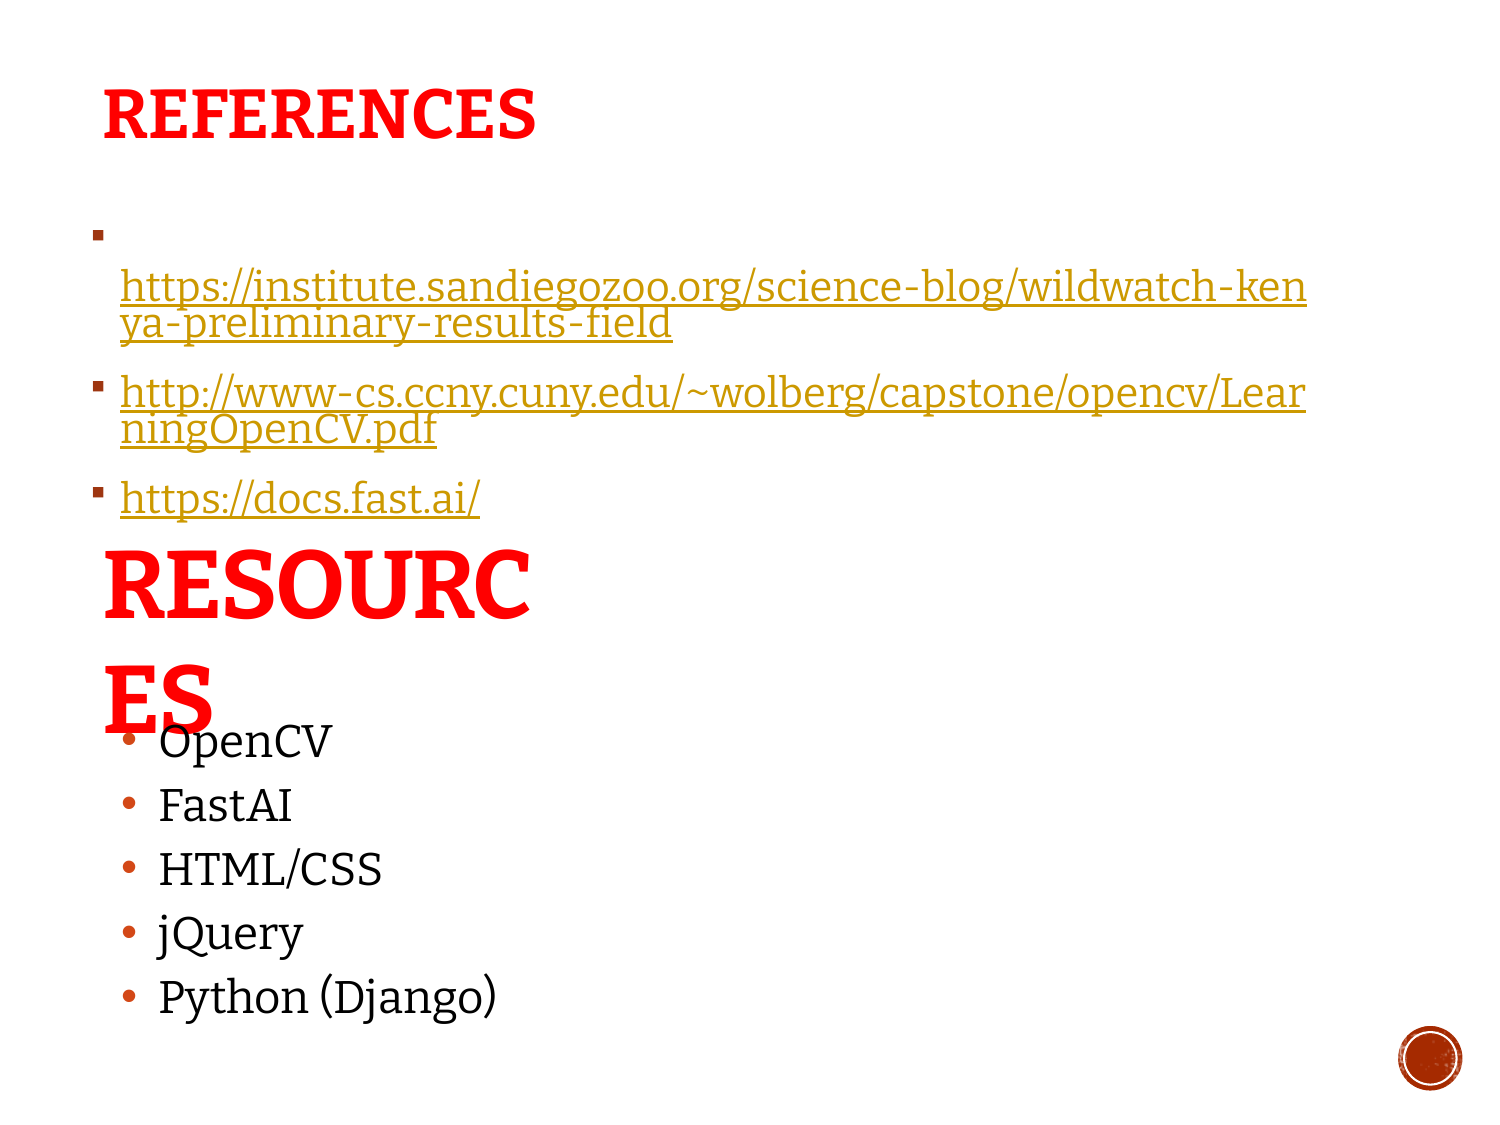

# References

 https://institute.sandiegozoo.org/science-blog/wildwatch-kenya-preliminary-results-field
http://www-cs.ccny.cuny.edu/~wolberg/capstone/opencv/LearningOpenCV.pdf
https://docs.fast.ai/

RESOURCES
OpenCV
FastAI
HTML/CSS
jQuery
Python (Django)